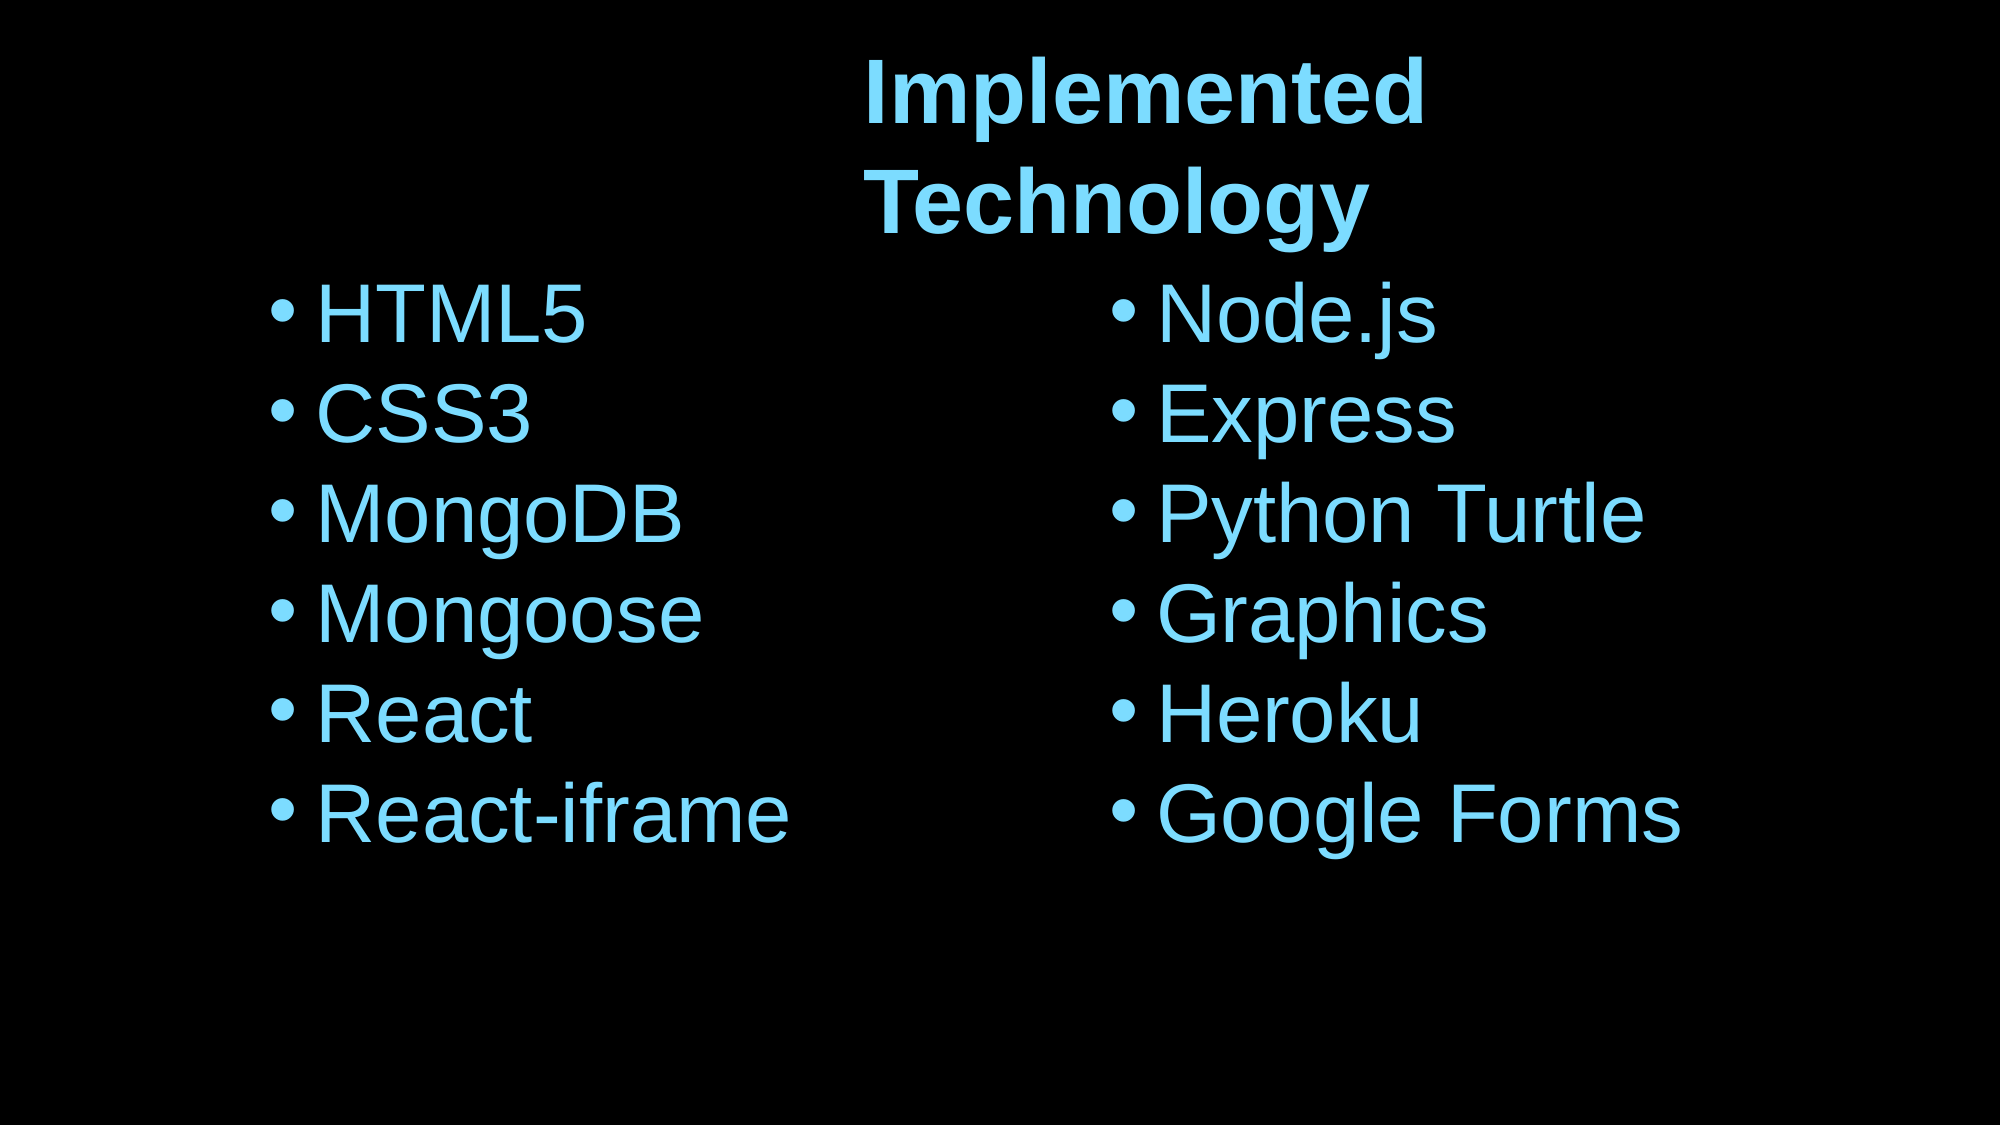

Implemented Technology
HTML5
CSS3
MongoDB
Mongoose
React
React-iframe
Node.js
Express
Python Turtle
Graphics
Heroku
Google Forms